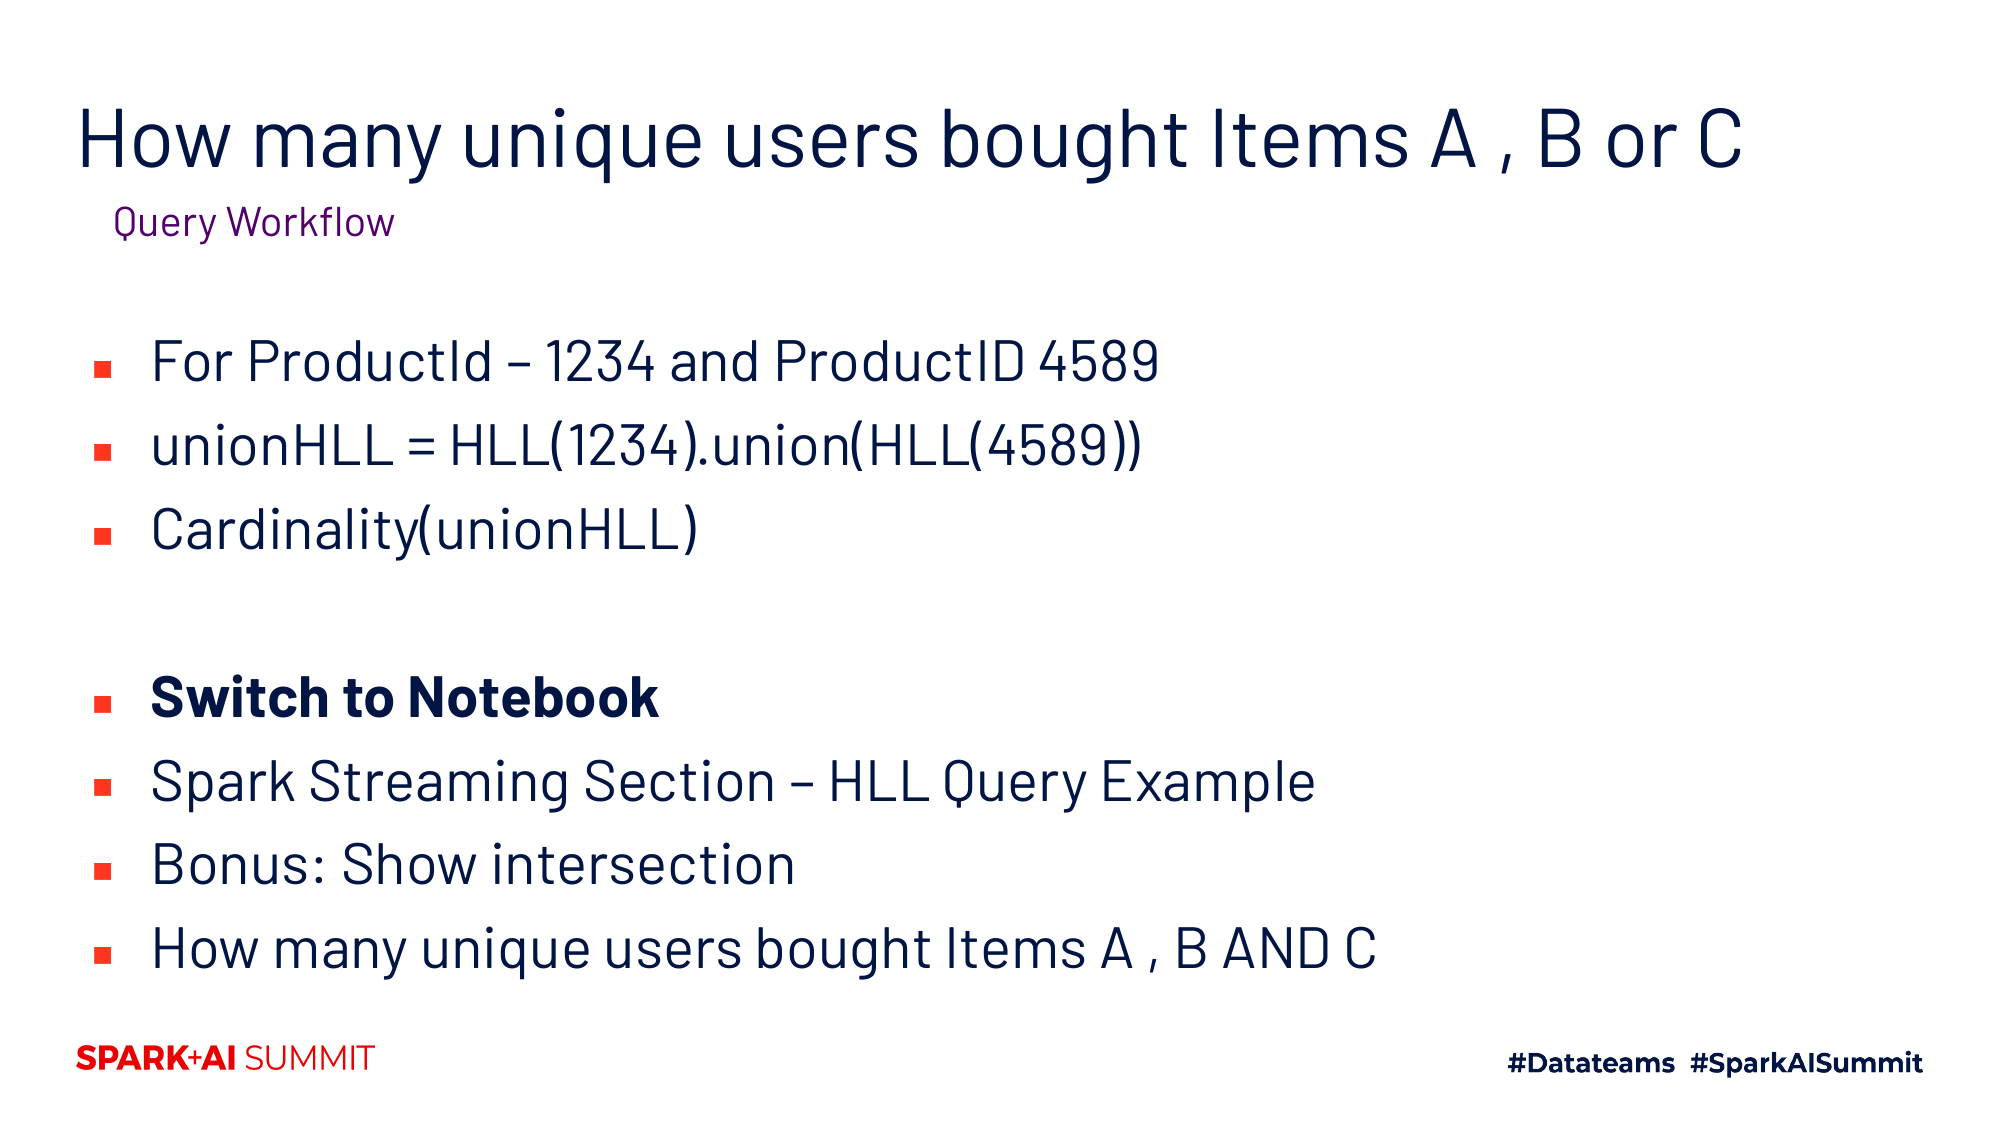

# How many unique users bought Items A , B or C
Query Workflow
For ProductId – 1234 and ProductID 4589
unionHLL = HLL(1234).union(HLL(4589))
Cardinality(unionHLL)

Switch to Notebook
Spark Streaming Section – HLL Query Example
Bonus: Show intersection
How many unique users bought Items A , B AND C